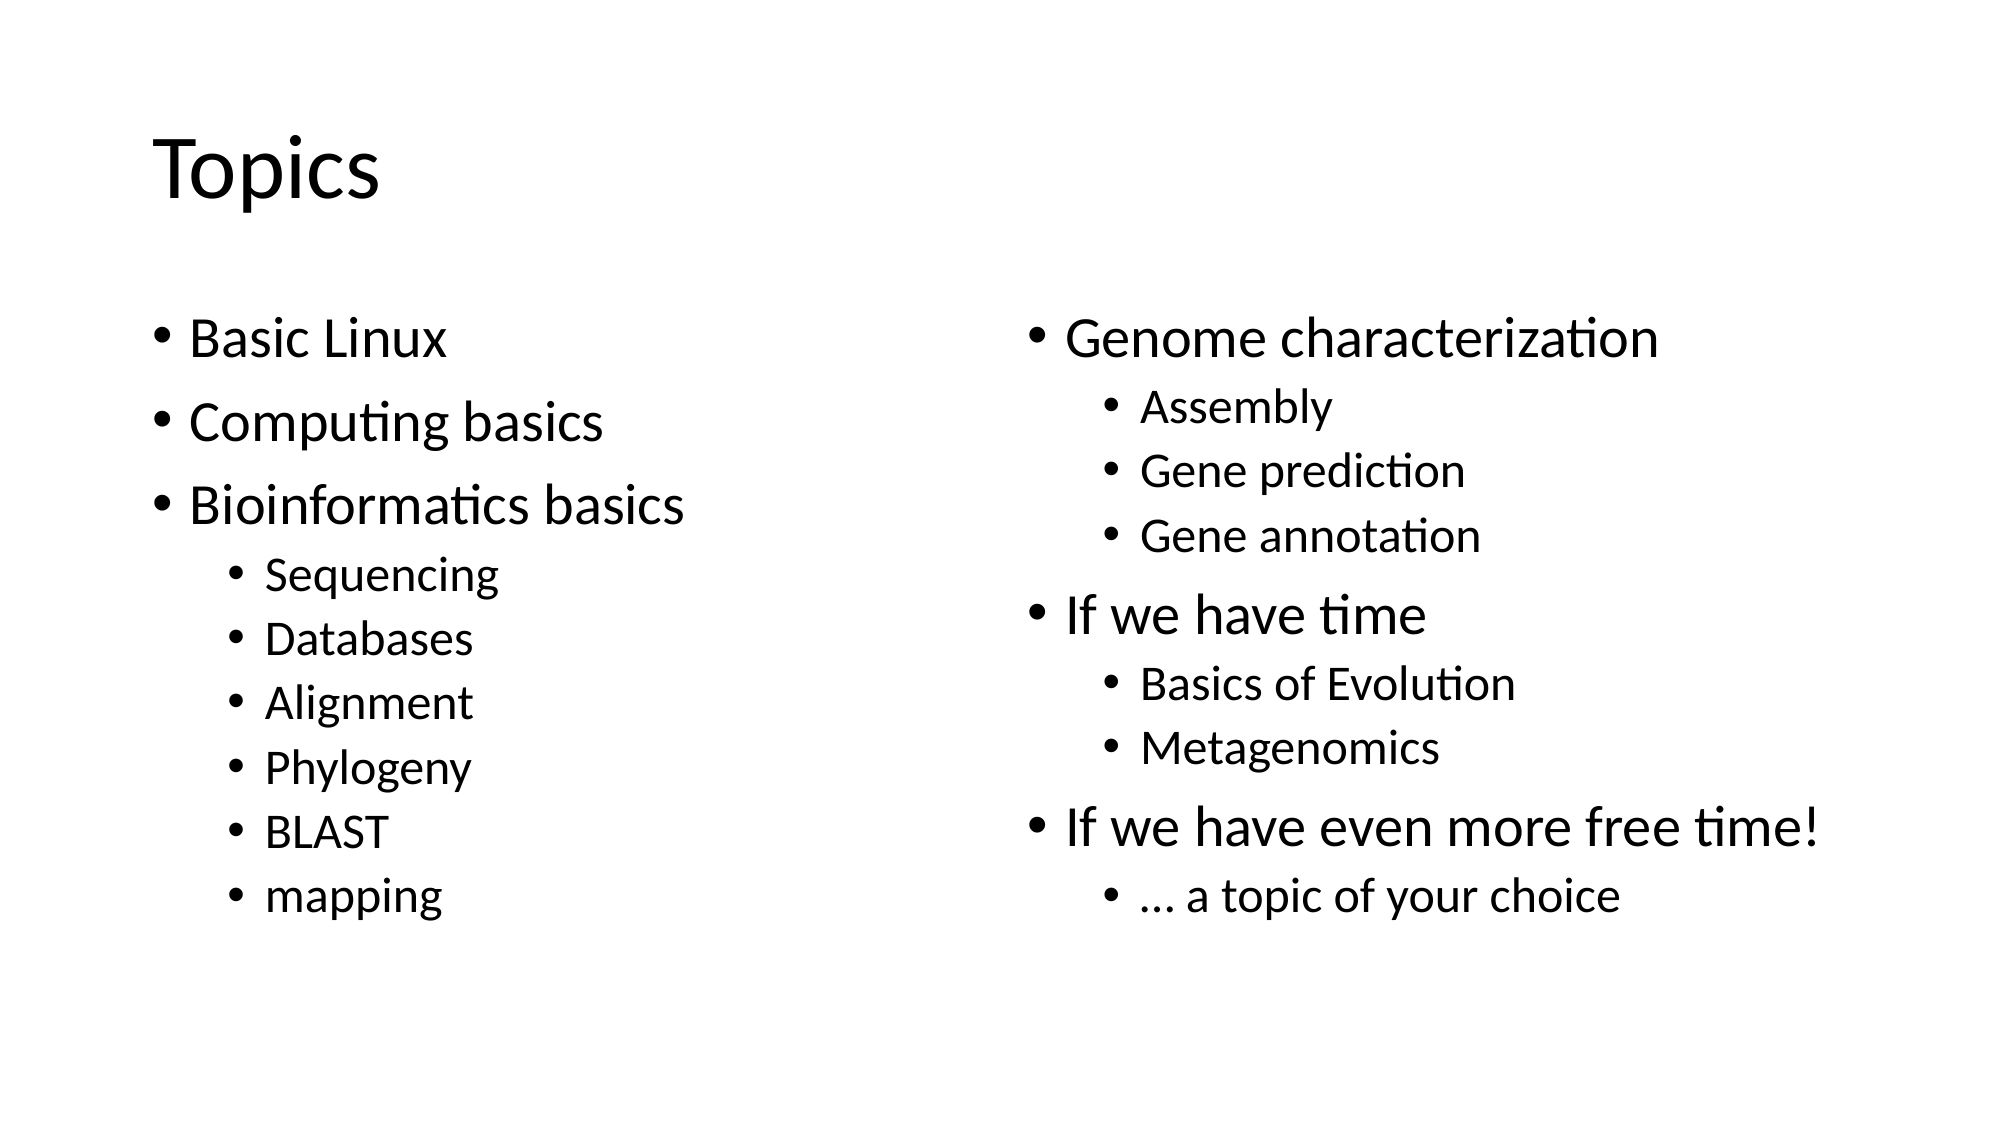

# Topics
Basic Linux
Computing basics
Bioinformatics basics
Sequencing
Databases
Alignment
Phylogeny
BLAST
mapping

Genome characterization
Assembly
Gene prediction
Gene annotation
If we have time
Basics of Evolution
Metagenomics
If we have even more free time!
… a topic of your choice